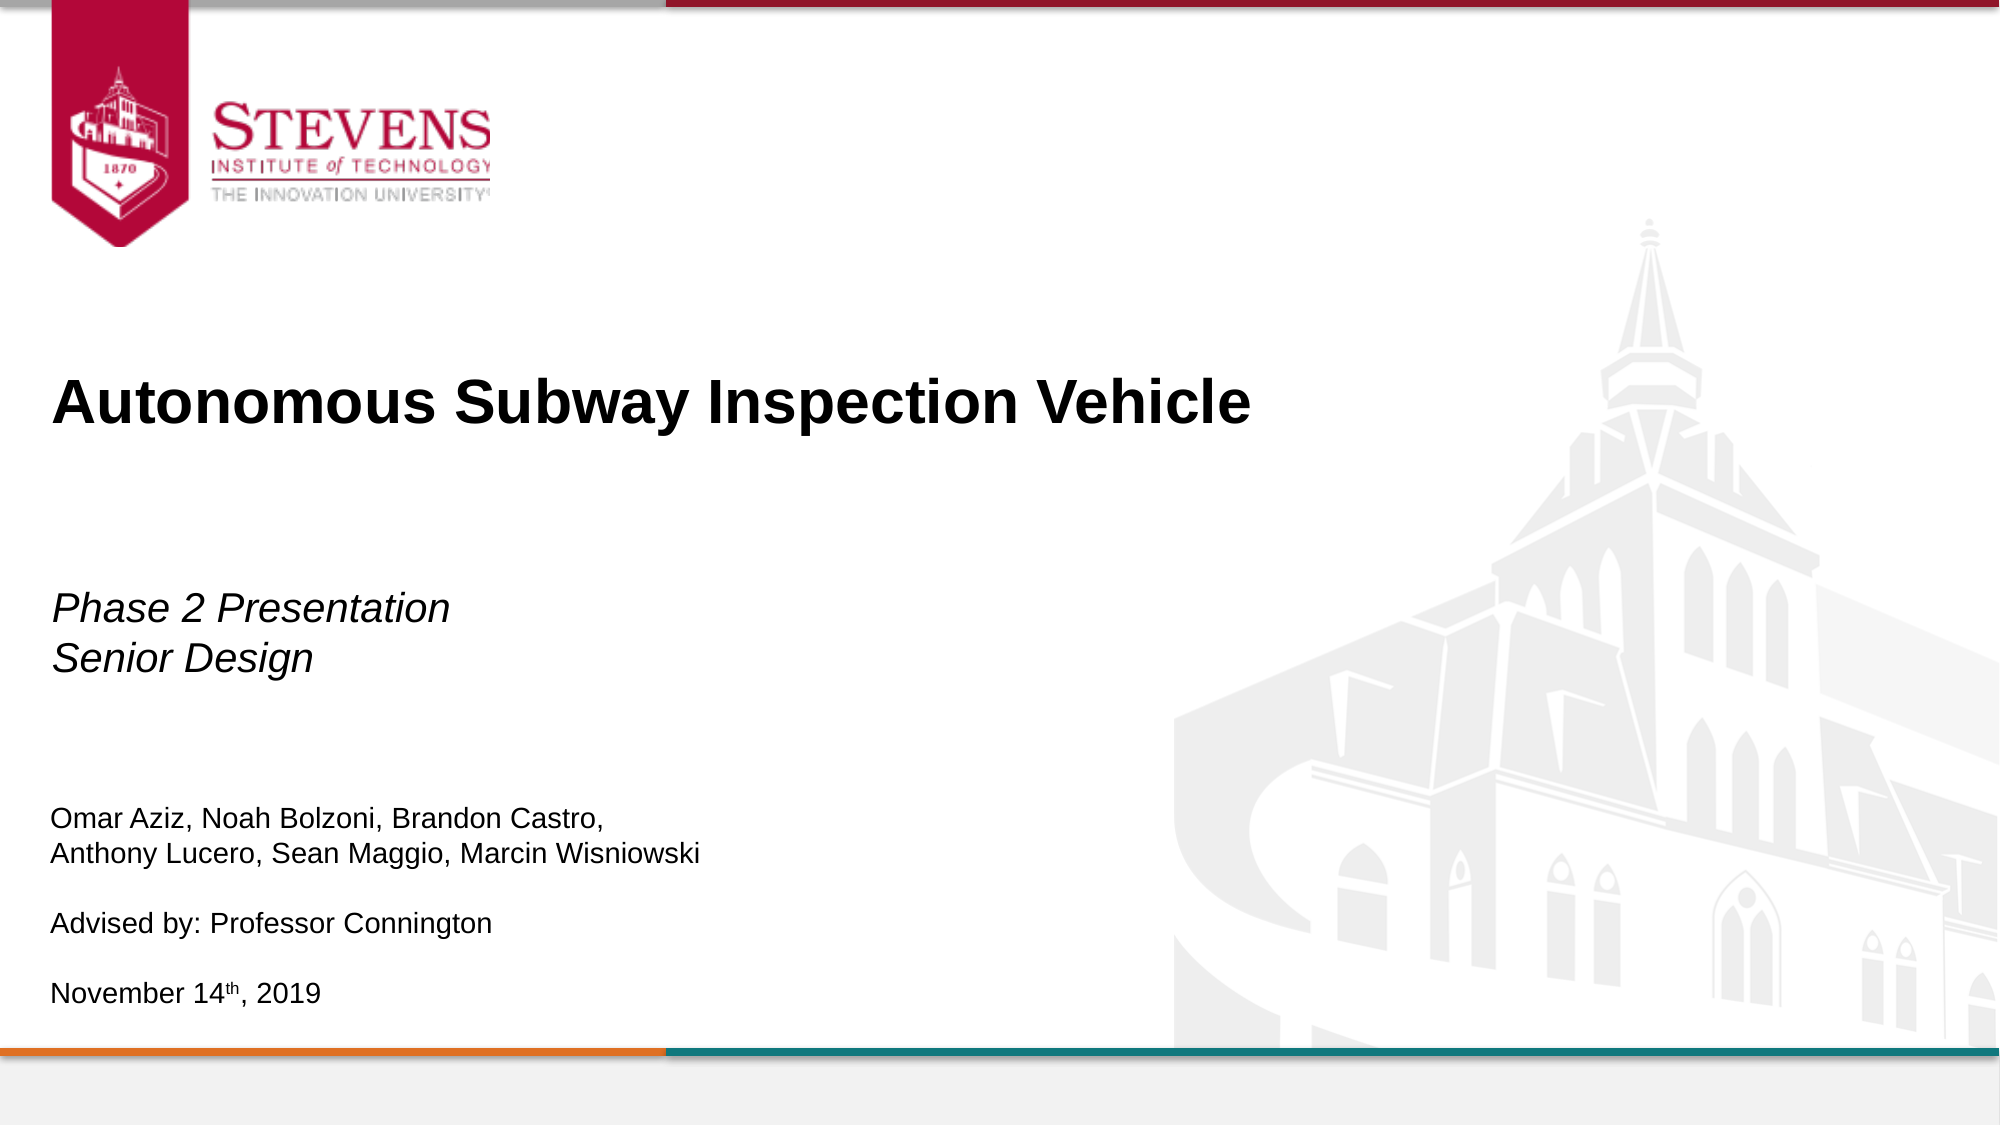

Autonomous Subway Inspection Vehicle
Phase 2 Presentation
Senior Design
Omar Aziz, Noah Bolzoni, Brandon Castro,
Anthony Lucero, Sean Maggio, Marcin Wisniowski

Advised by: Professor Connington

November 14th, 2019